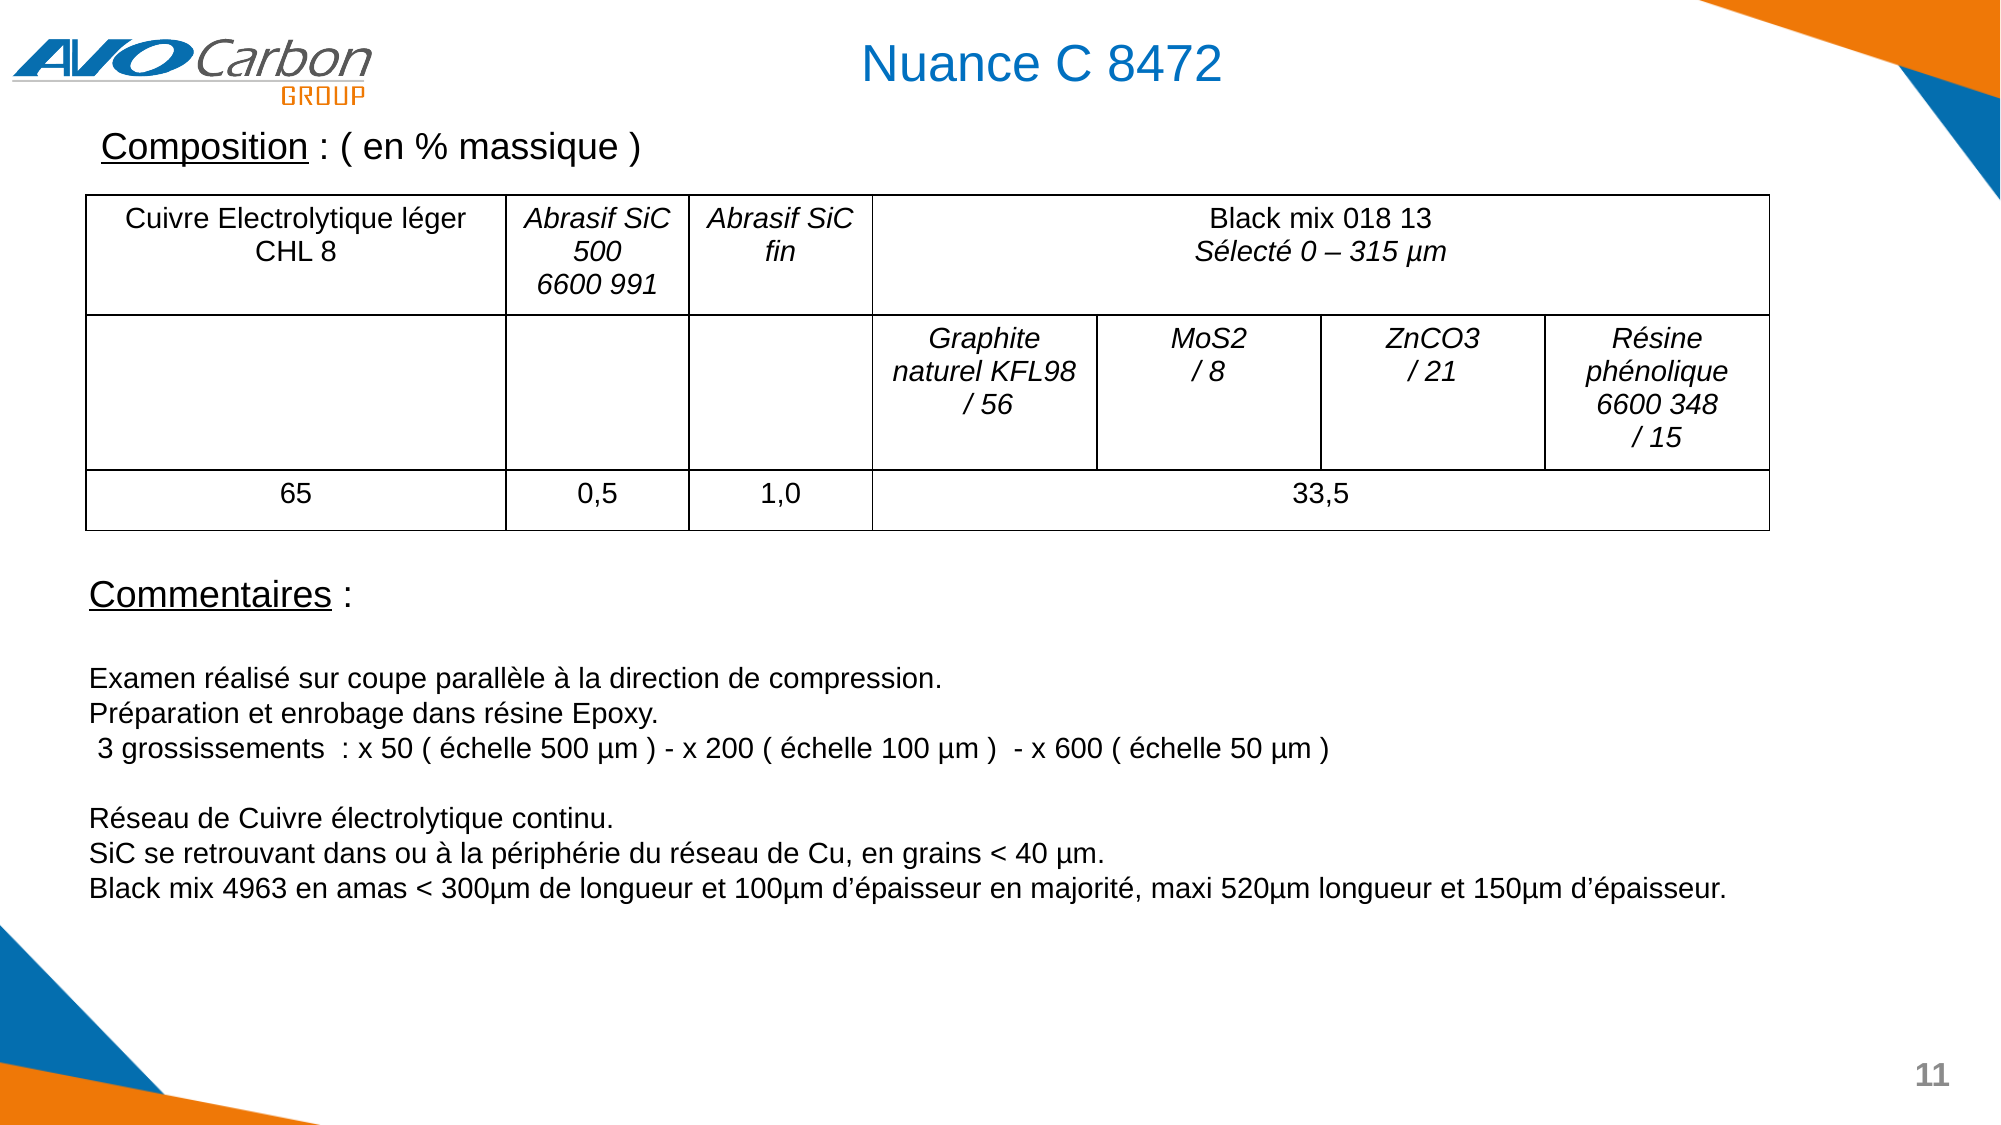

Nuance C 8472
Composition : ( en % massique )

| Cuivre Electrolytique léger CHL 8 | Abrasif SiC 500 6600 991 | Abrasif SiC fin | Black mix 018 13 Sélecté 0 – 315 µm |  |  |  |
| --- | --- | --- | --- | --- | --- | --- |
|  |  |  | Graphite naturel KFL98 / 56 | MoS2 / 8 | ZnCO3 / 21 | Résine phénolique 6600 348 / 15 |
| 65 | 0,5 | 1,0 | 33,5 |  |  |  |
Commentaires :

Examen réalisé sur coupe parallèle à la direction de compression.
Préparation et enrobage dans résine Epoxy.
 3 grossissements  : x 50 ( échelle 500 µm ) - x 200 ( échelle 100 µm )  - x 600 ( échelle 50 µm )

Réseau de Cuivre électrolytique continu.
SiC se retrouvant dans ou à la périphérie du réseau de Cu, en grains < 40 µm.
Black mix 4963 en amas < 300µm de longueur et 100µm d’épaisseur en majorité, maxi 520µm longueur et 150µm d’épaisseur.

11